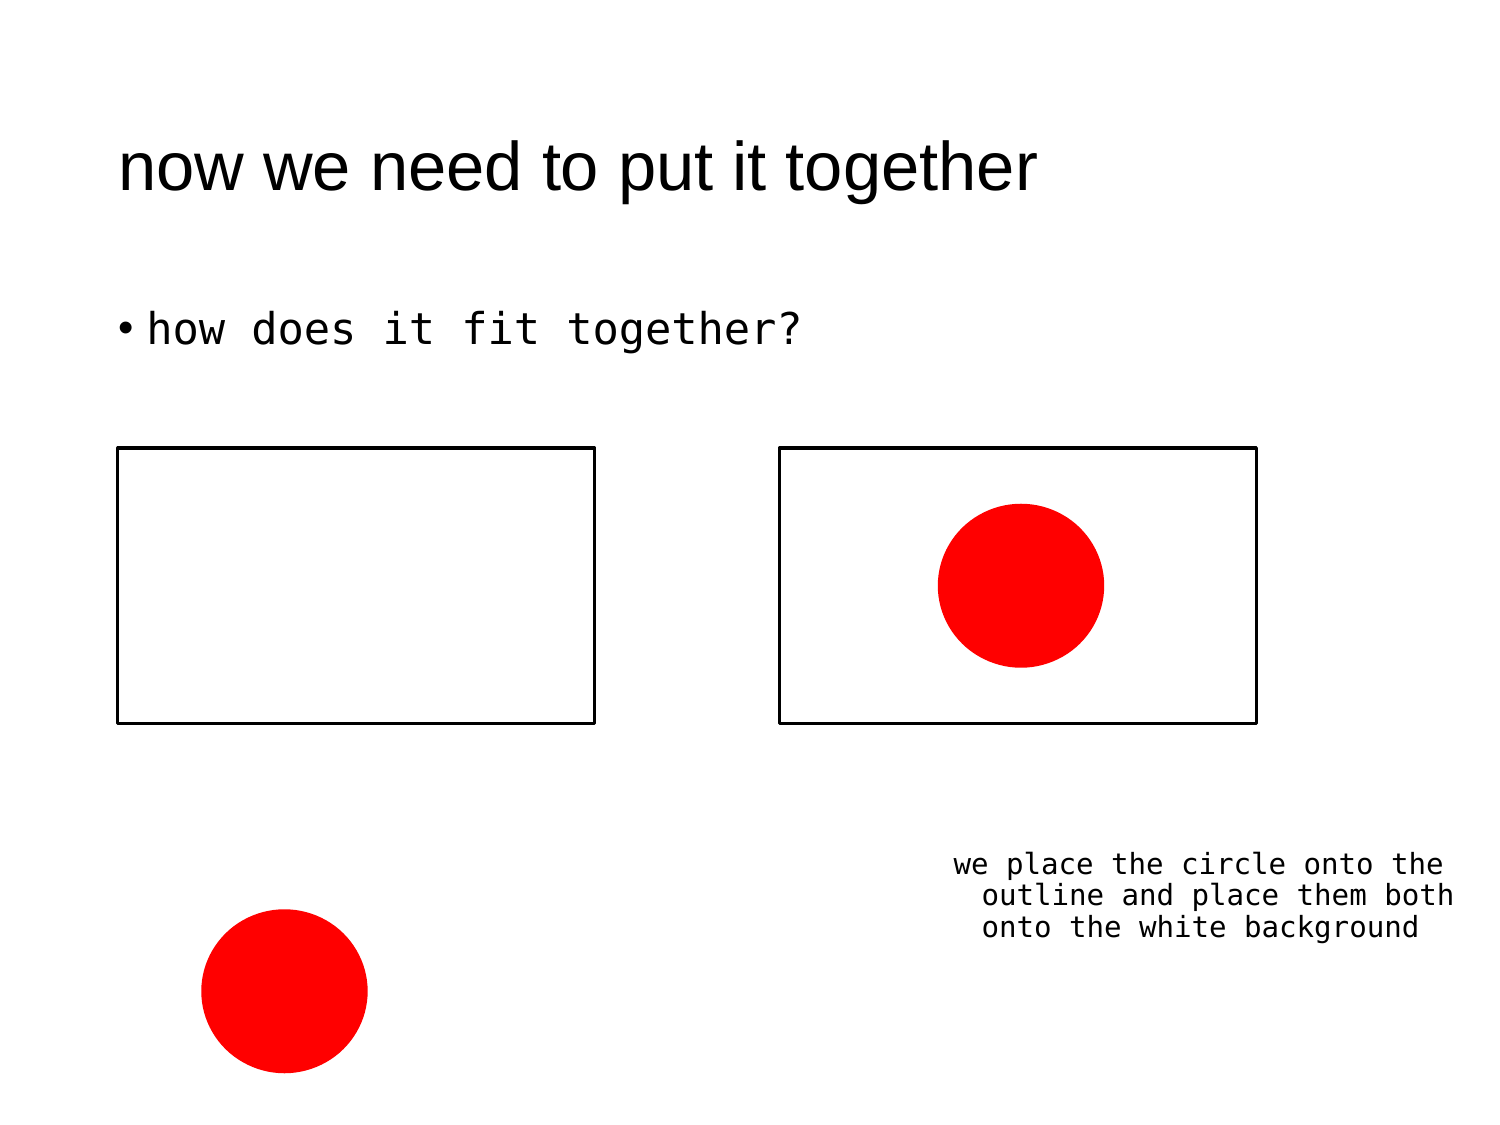

# now we need to put it together
how does it fit together?

we place the circle onto the outline and place them both onto the white background